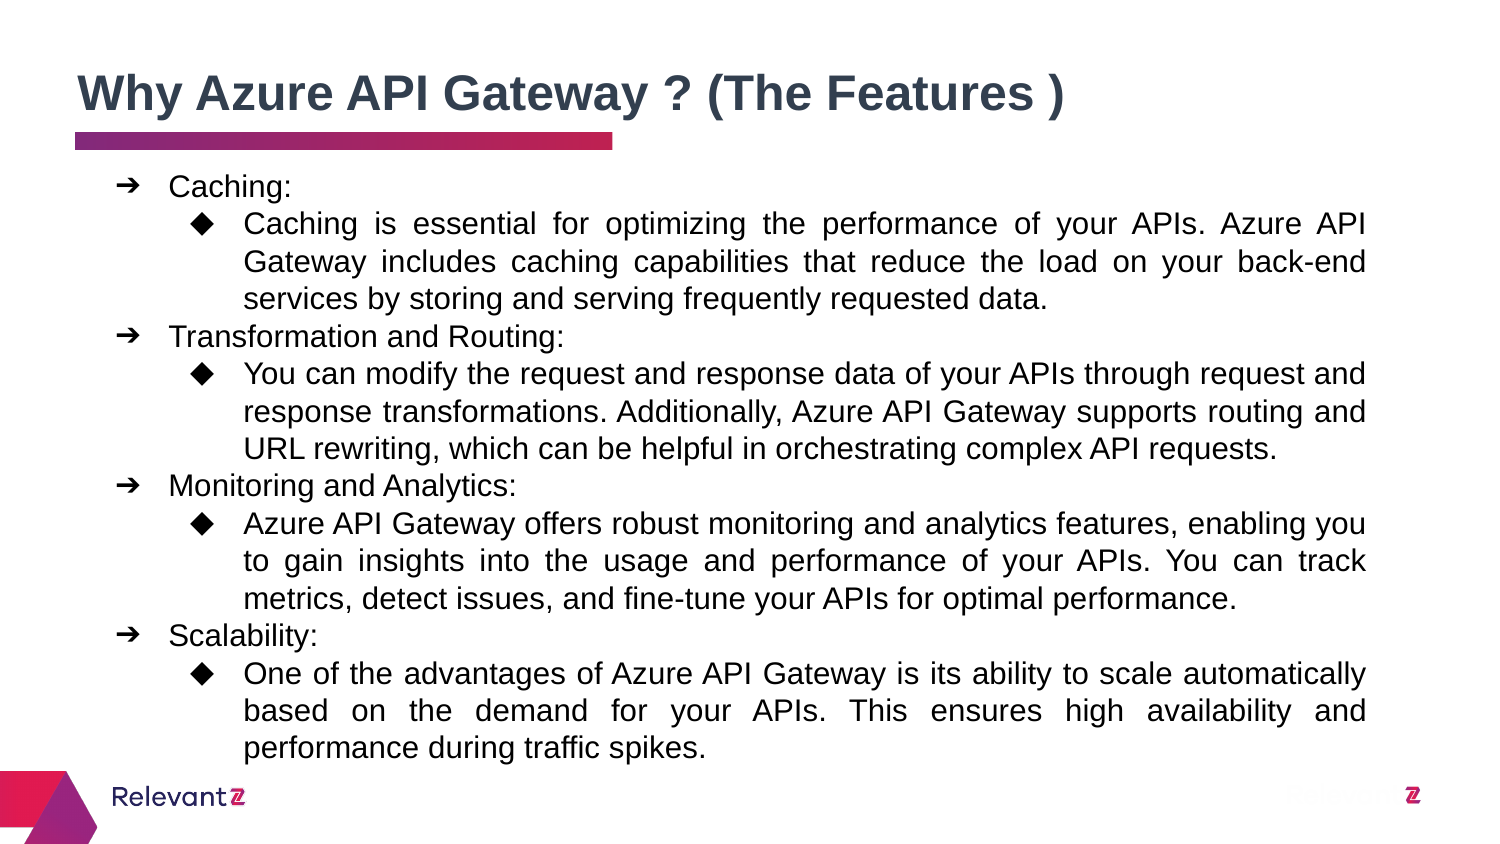

Why Azure API Gateway ? (The Features )
# Caching:
Caching is essential for optimizing the performance of your APIs. Azure API Gateway includes caching capabilities that reduce the load on your back-end services by storing and serving frequently requested data.
Transformation and Routing:
You can modify the request and response data of your APIs through request and response transformations. Additionally, Azure API Gateway supports routing and URL rewriting, which can be helpful in orchestrating complex API requests.
Monitoring and Analytics:
Azure API Gateway offers robust monitoring and analytics features, enabling you to gain insights into the usage and performance of your APIs. You can track metrics, detect issues, and fine-tune your APIs for optimal performance.
Scalability:
One of the advantages of Azure API Gateway is its ability to scale automatically based on the demand for your APIs. This ensures high availability and performance during traffic spikes.